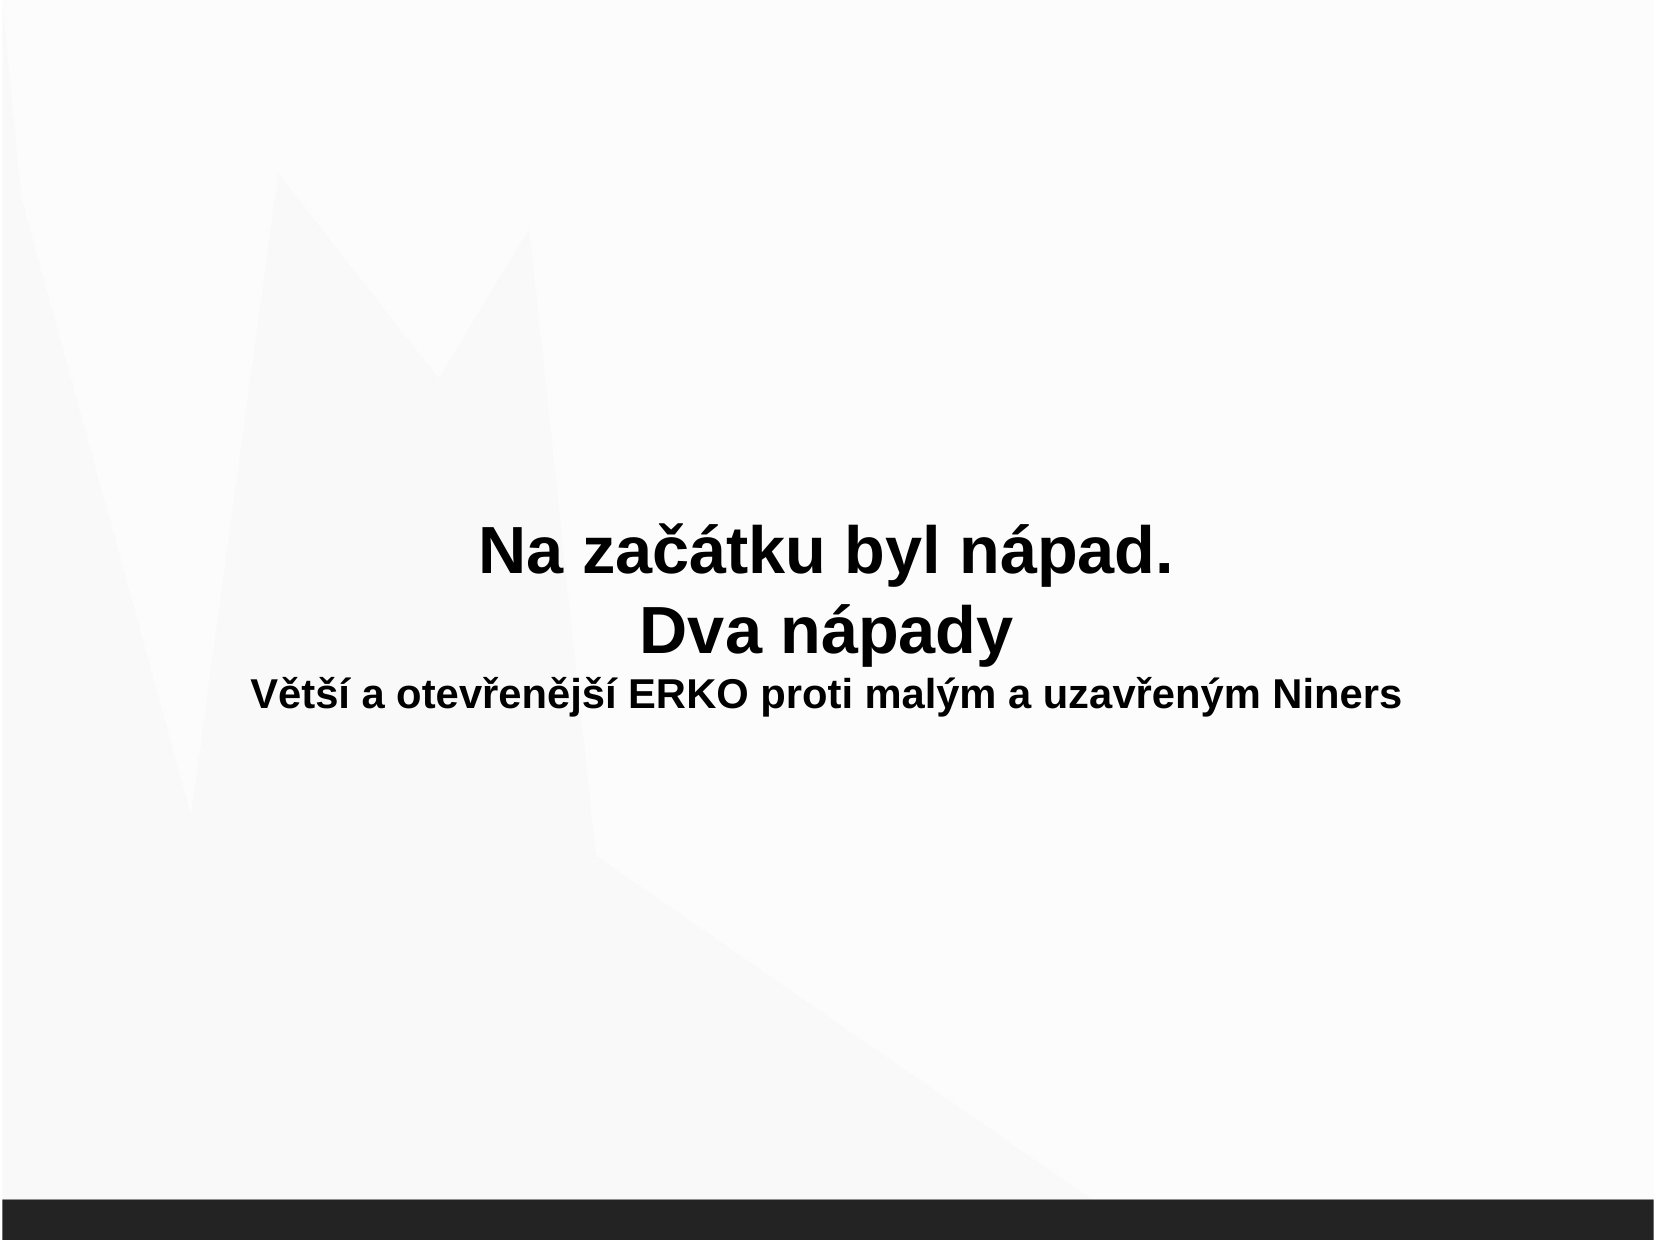

Na začátku byl nápad.
Dva nápady
Větší a otevřenější ERKO proti malým a uzavřeným Niners